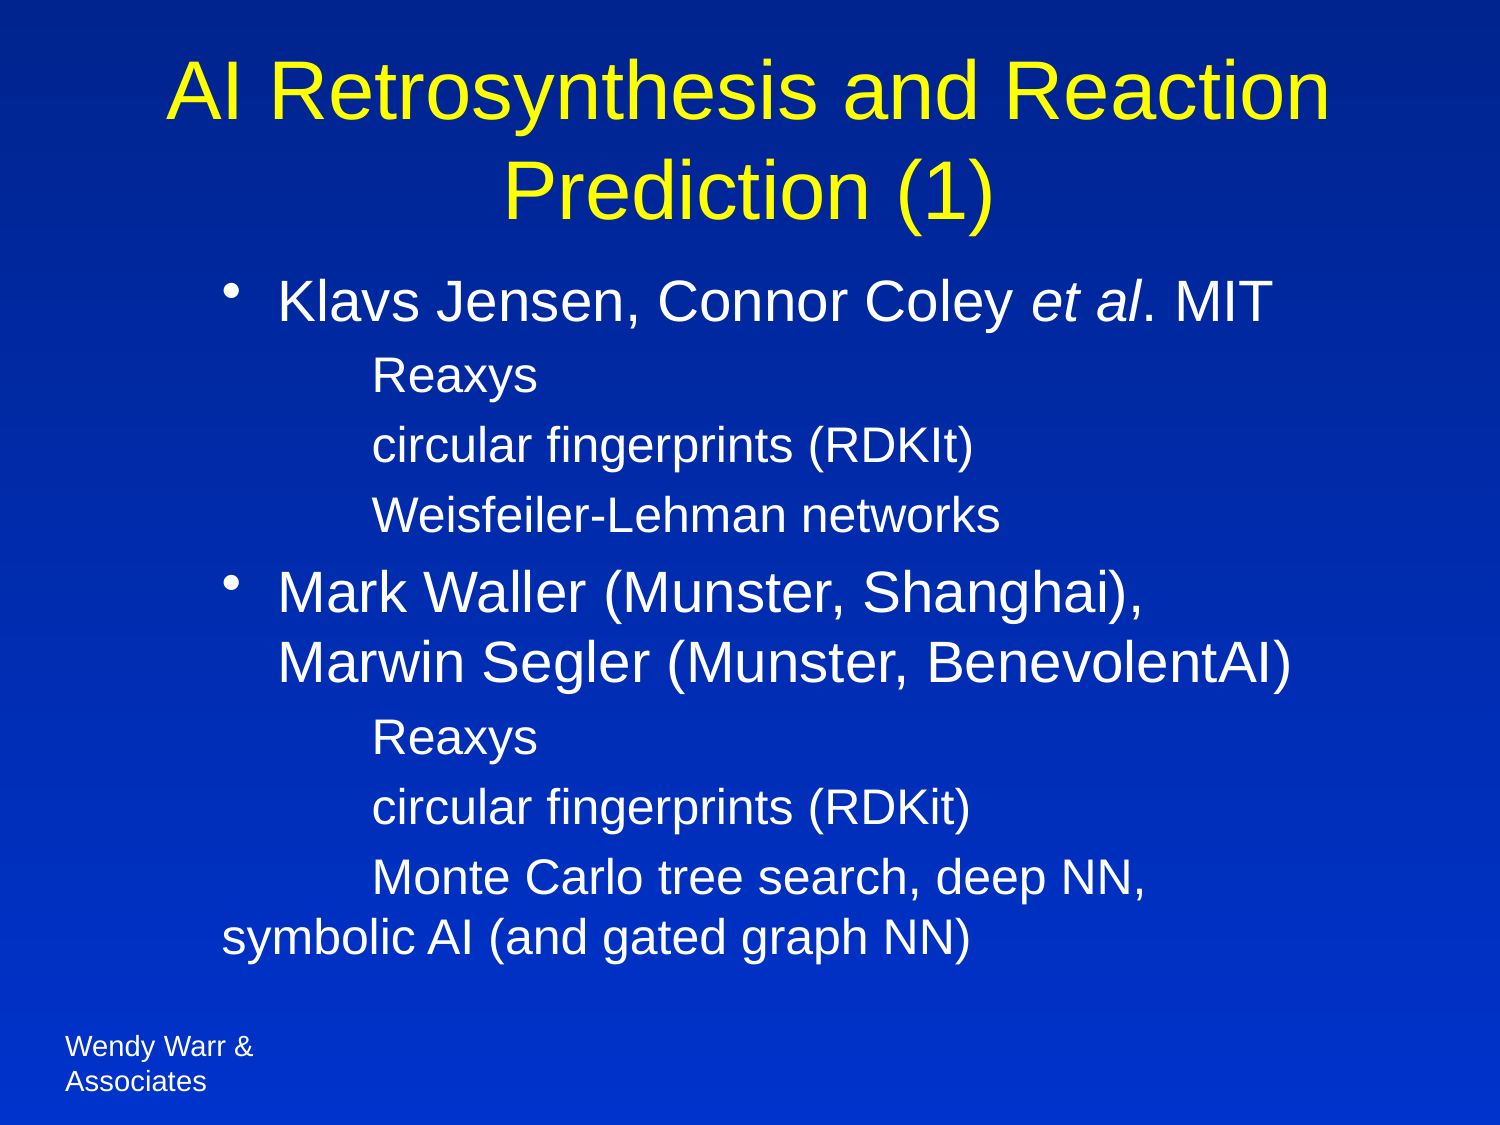

# AI Retrosynthesis and Reaction Prediction (1)
Klavs Jensen, Connor Coley et al. MIT
	Reaxys
	circular fingerprints (RDKIt)
	Weisfeiler-Lehman networks
Mark Waller (Munster, Shanghai), Marwin Segler (Munster, BenevolentAI)
	Reaxys
	circular fingerprints (RDKit)
	Monte Carlo tree search, deep NN, 	symbolic AI (and gated graph NN)
Wendy Warr & Associates